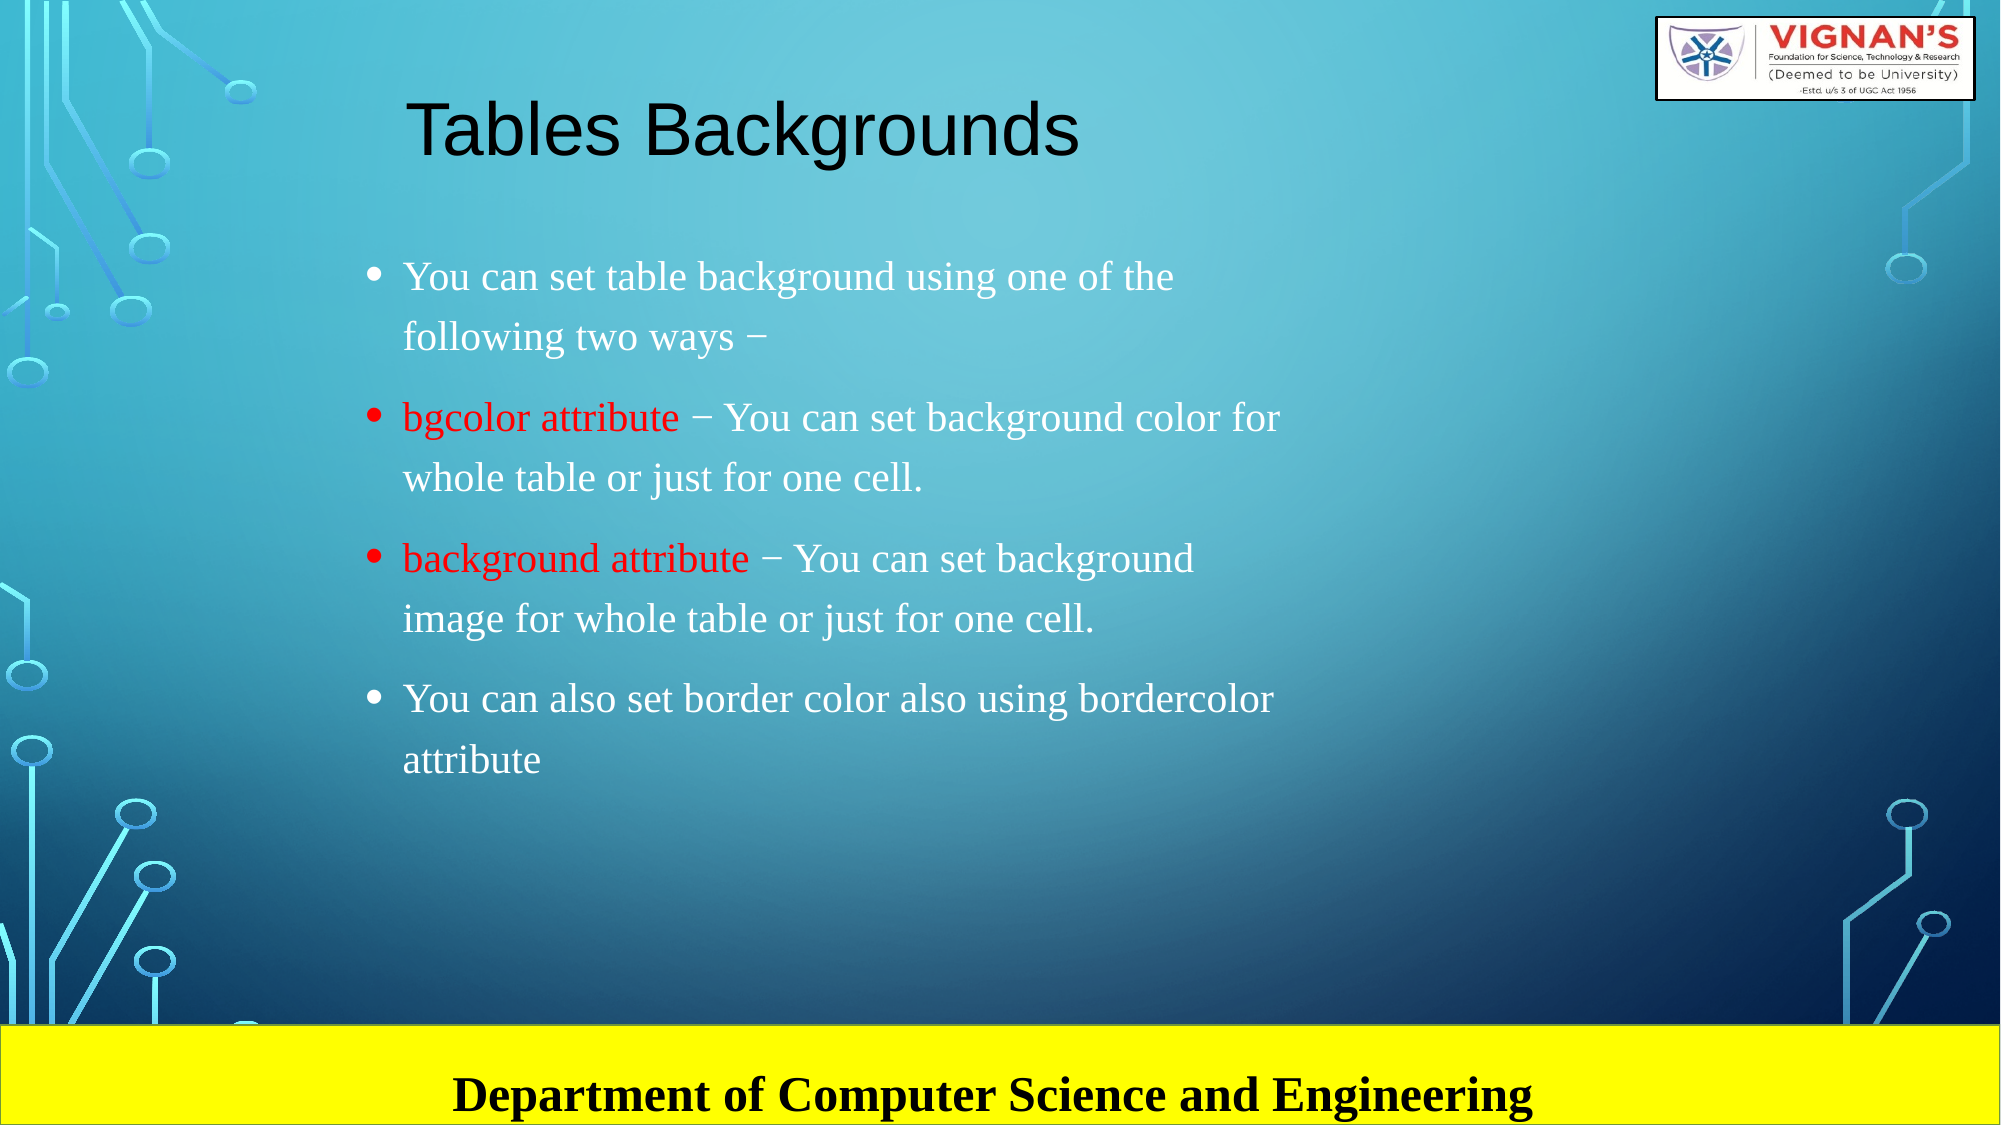

# Tables Backgrounds
You can set table background using one of the following two ways −
bgcolor attribute − You can set background color for whole table or just for one cell.
background attribute − You can set background image for whole table or just for one cell.
You can also set border color also using bordercolor attribute